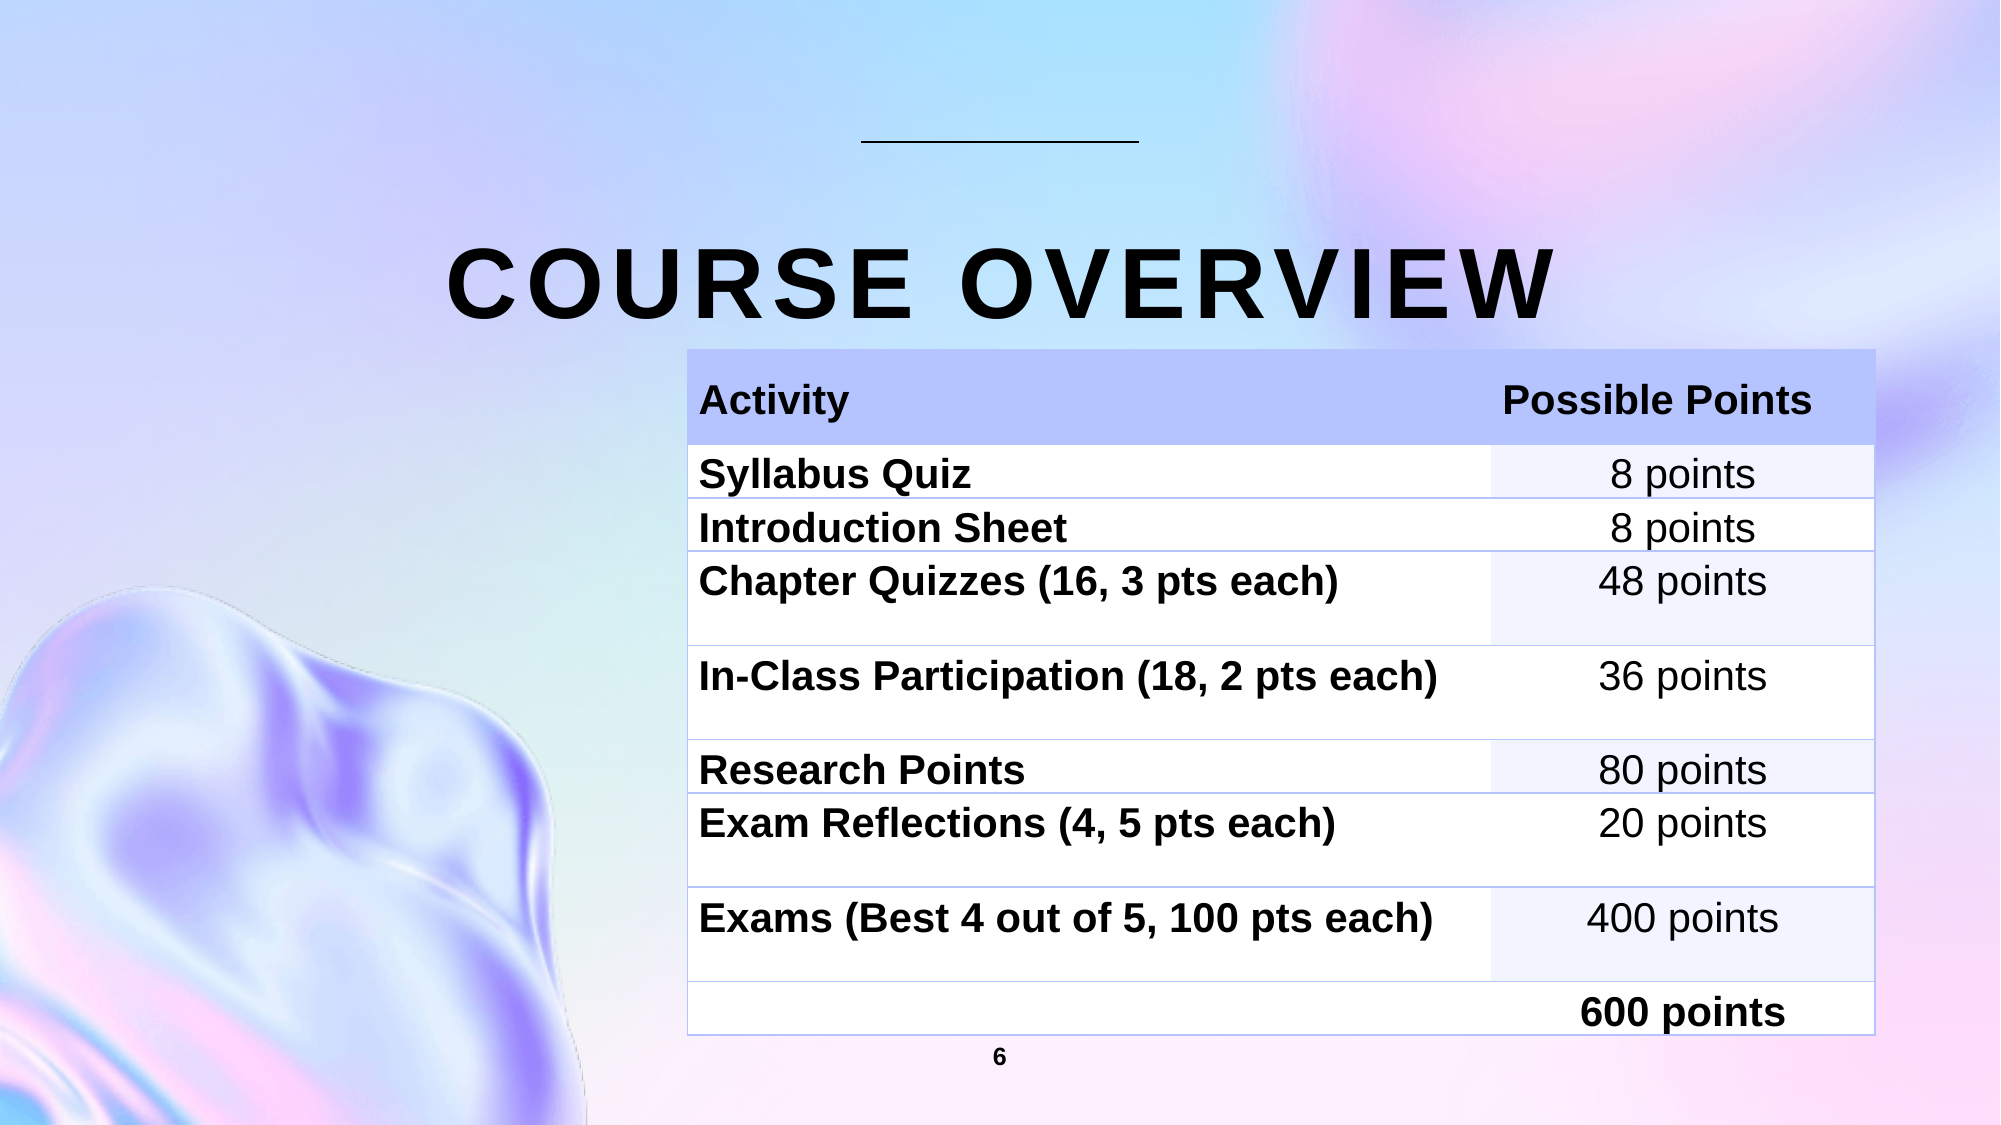

# Course Overview
| Activity | Possible Points |
| --- | --- |
| Syllabus Quiz | 8 points |
| Introduction Sheet | 8 points |
| Chapter Quizzes (16, 3 pts each) | 48 points |
| In-Class Participation (18, 2 pts each) | 36 points |
| Research Points | 80 points |
| Exam Reflections (4, 5 pts each) | 20 points |
| Exams (Best 4 out of 5, 100 pts each) | 400 points |
|  | 600 points |
6